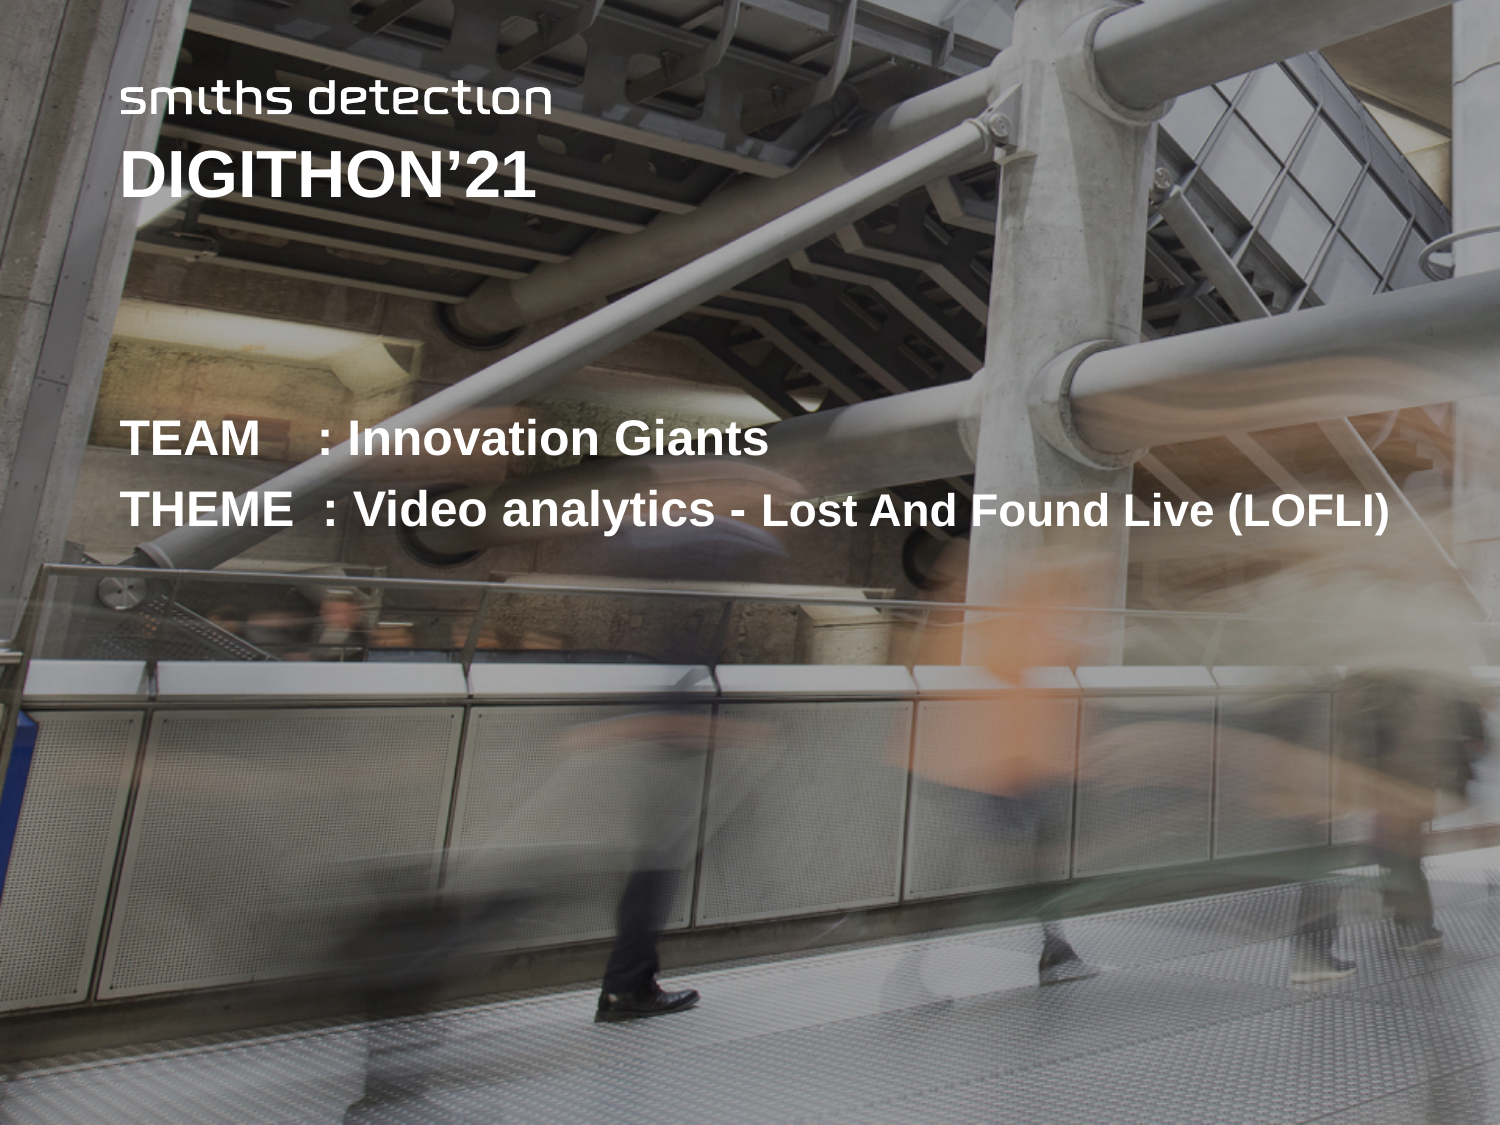

# DIGITHON’21
TEAM    : Innovation Giants
THEME  : Video analytics - Lost And Found Live (LOFLI)